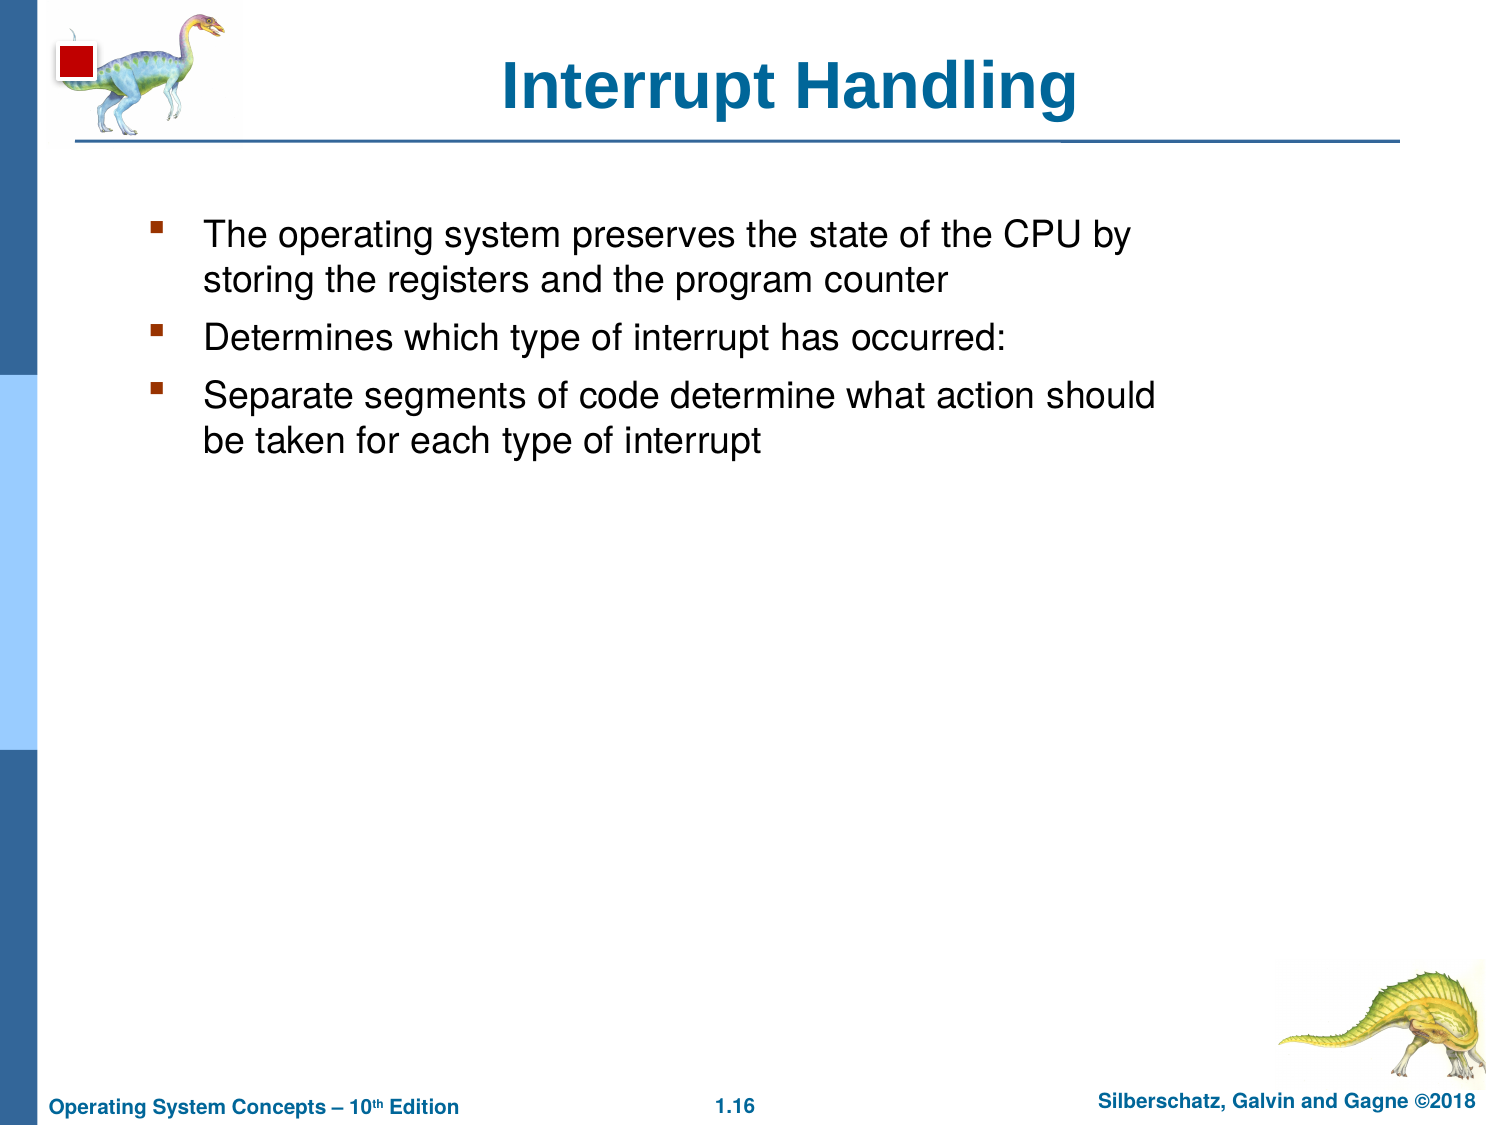

Interrupt Handling

The operating system preserves the state of the CPU by storing the registers and the program counter
Determines which type of interrupt has occurred:
Separate segments of code determine what action should be taken for each type of interrupt